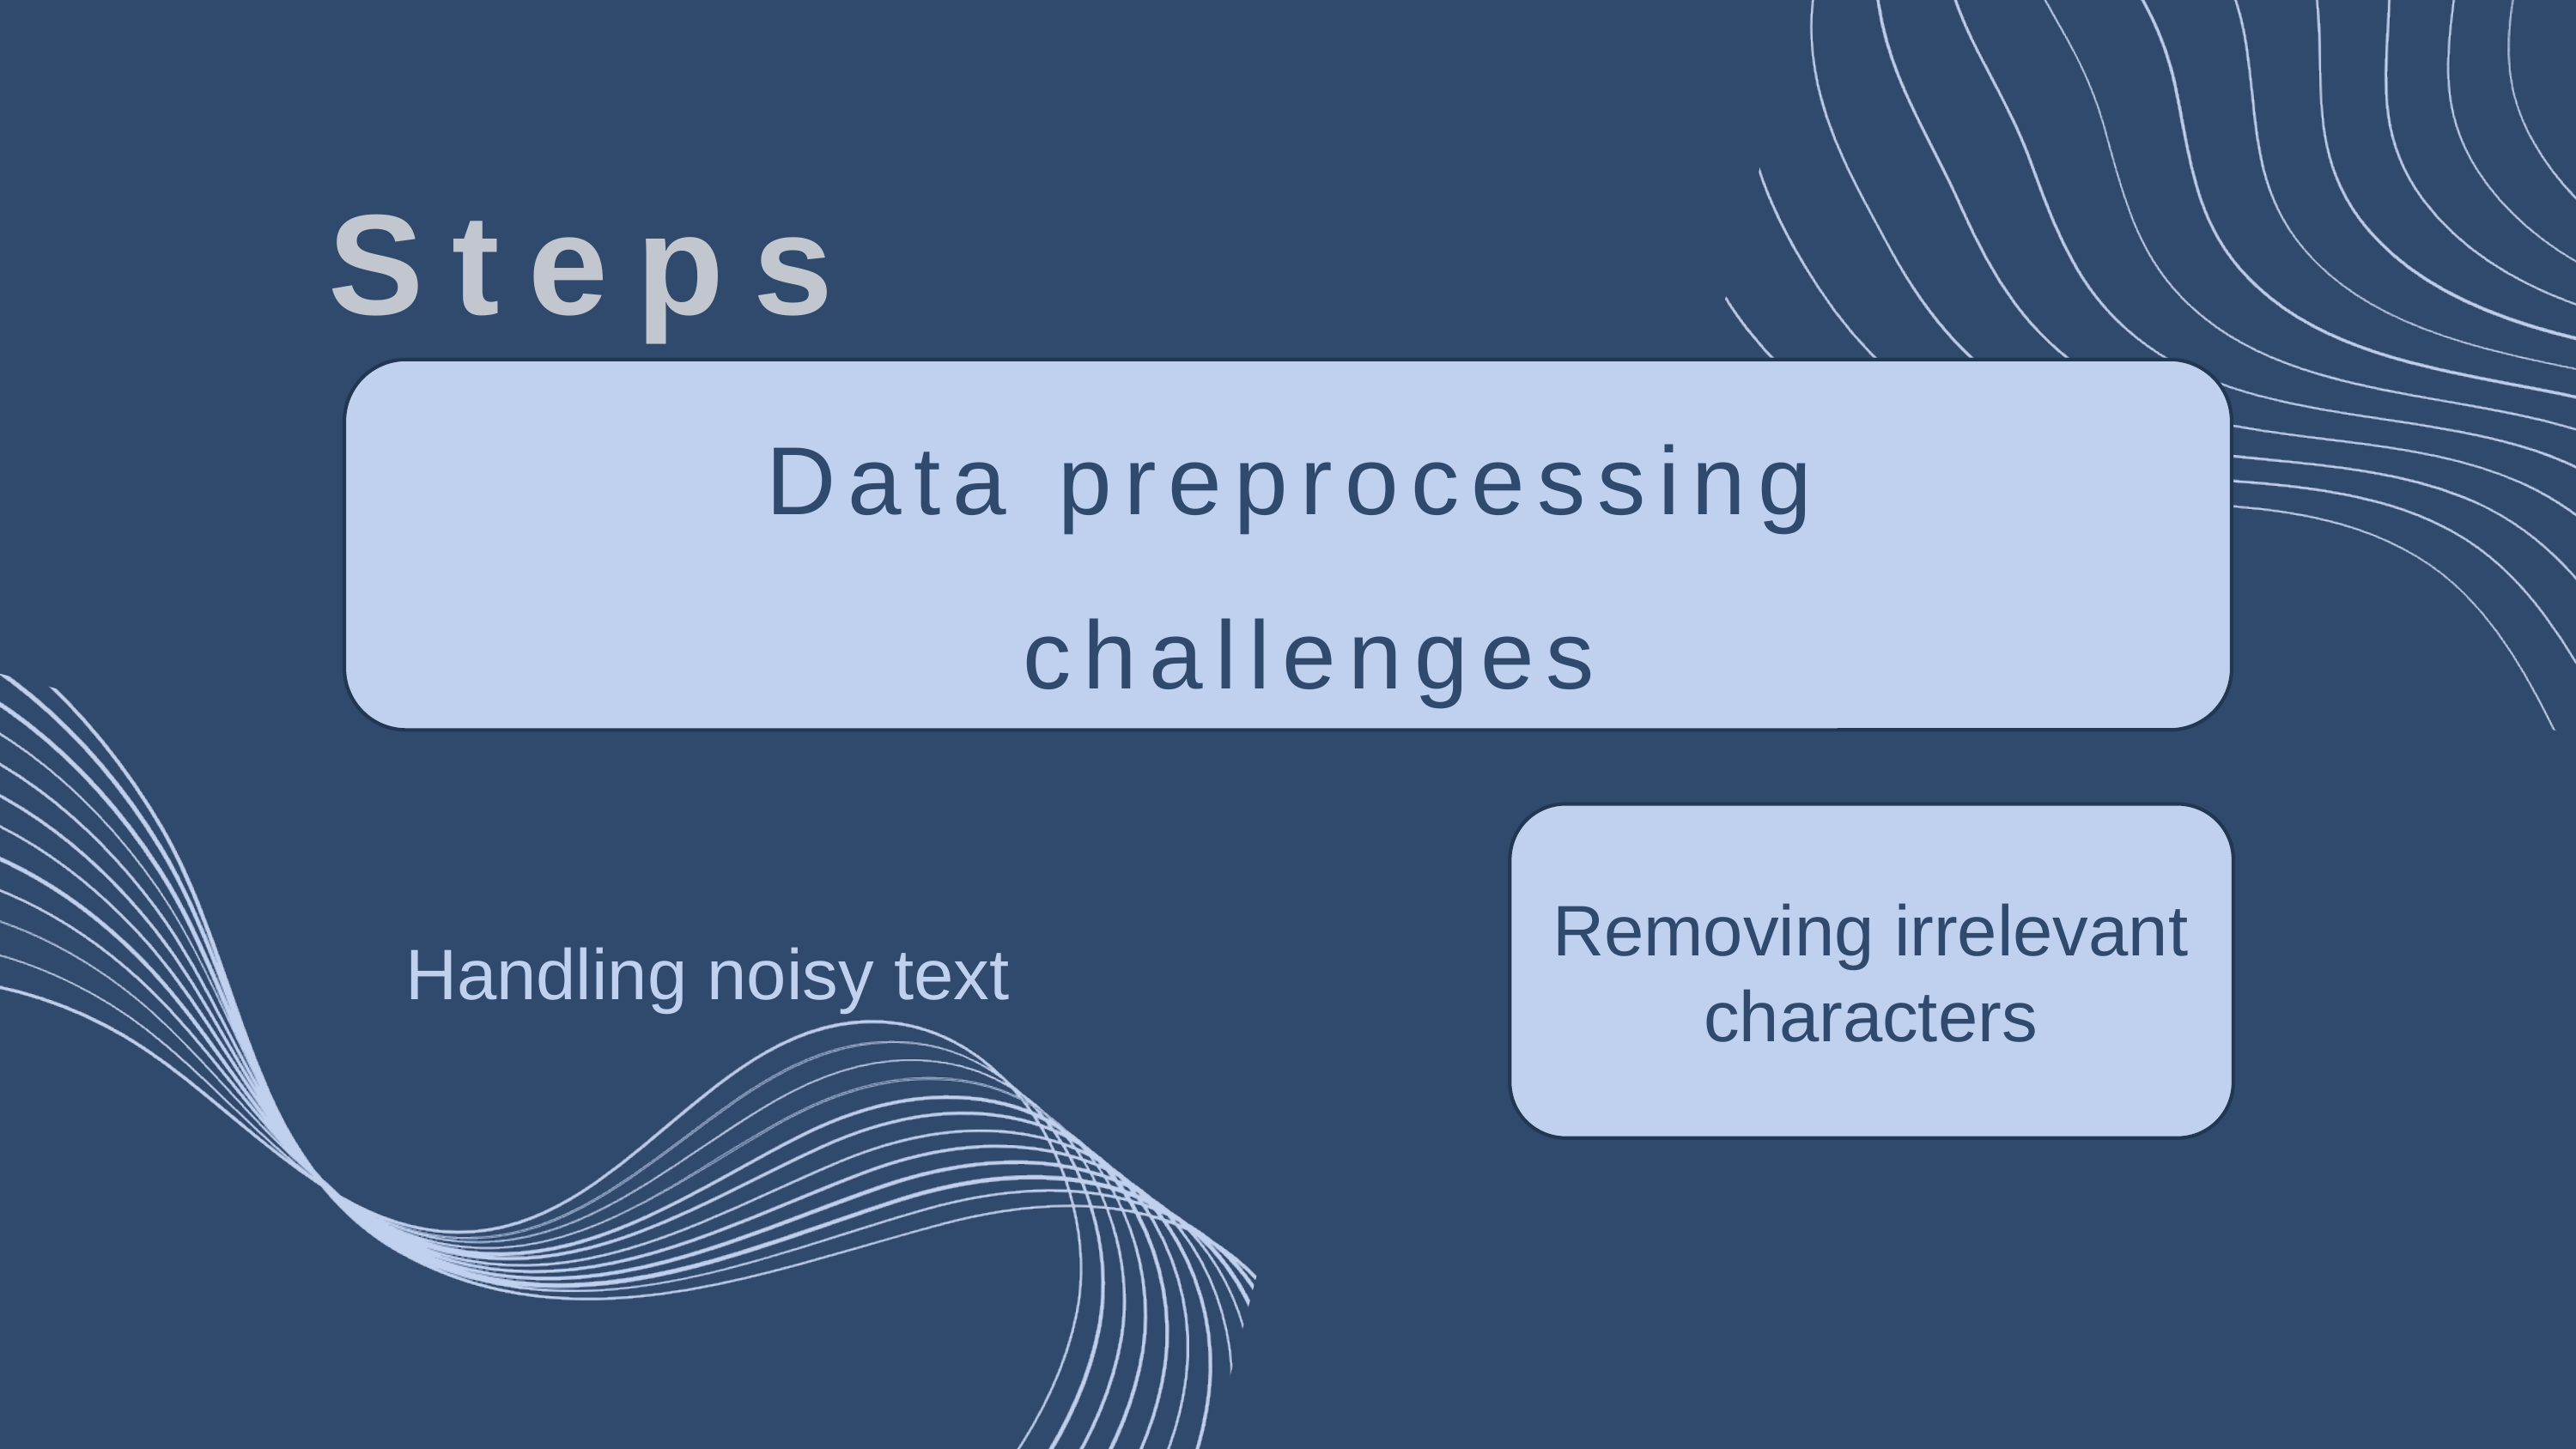

Steps

Data preprocessing
 challenges

Removing irrelevant characters
Handling noisy text